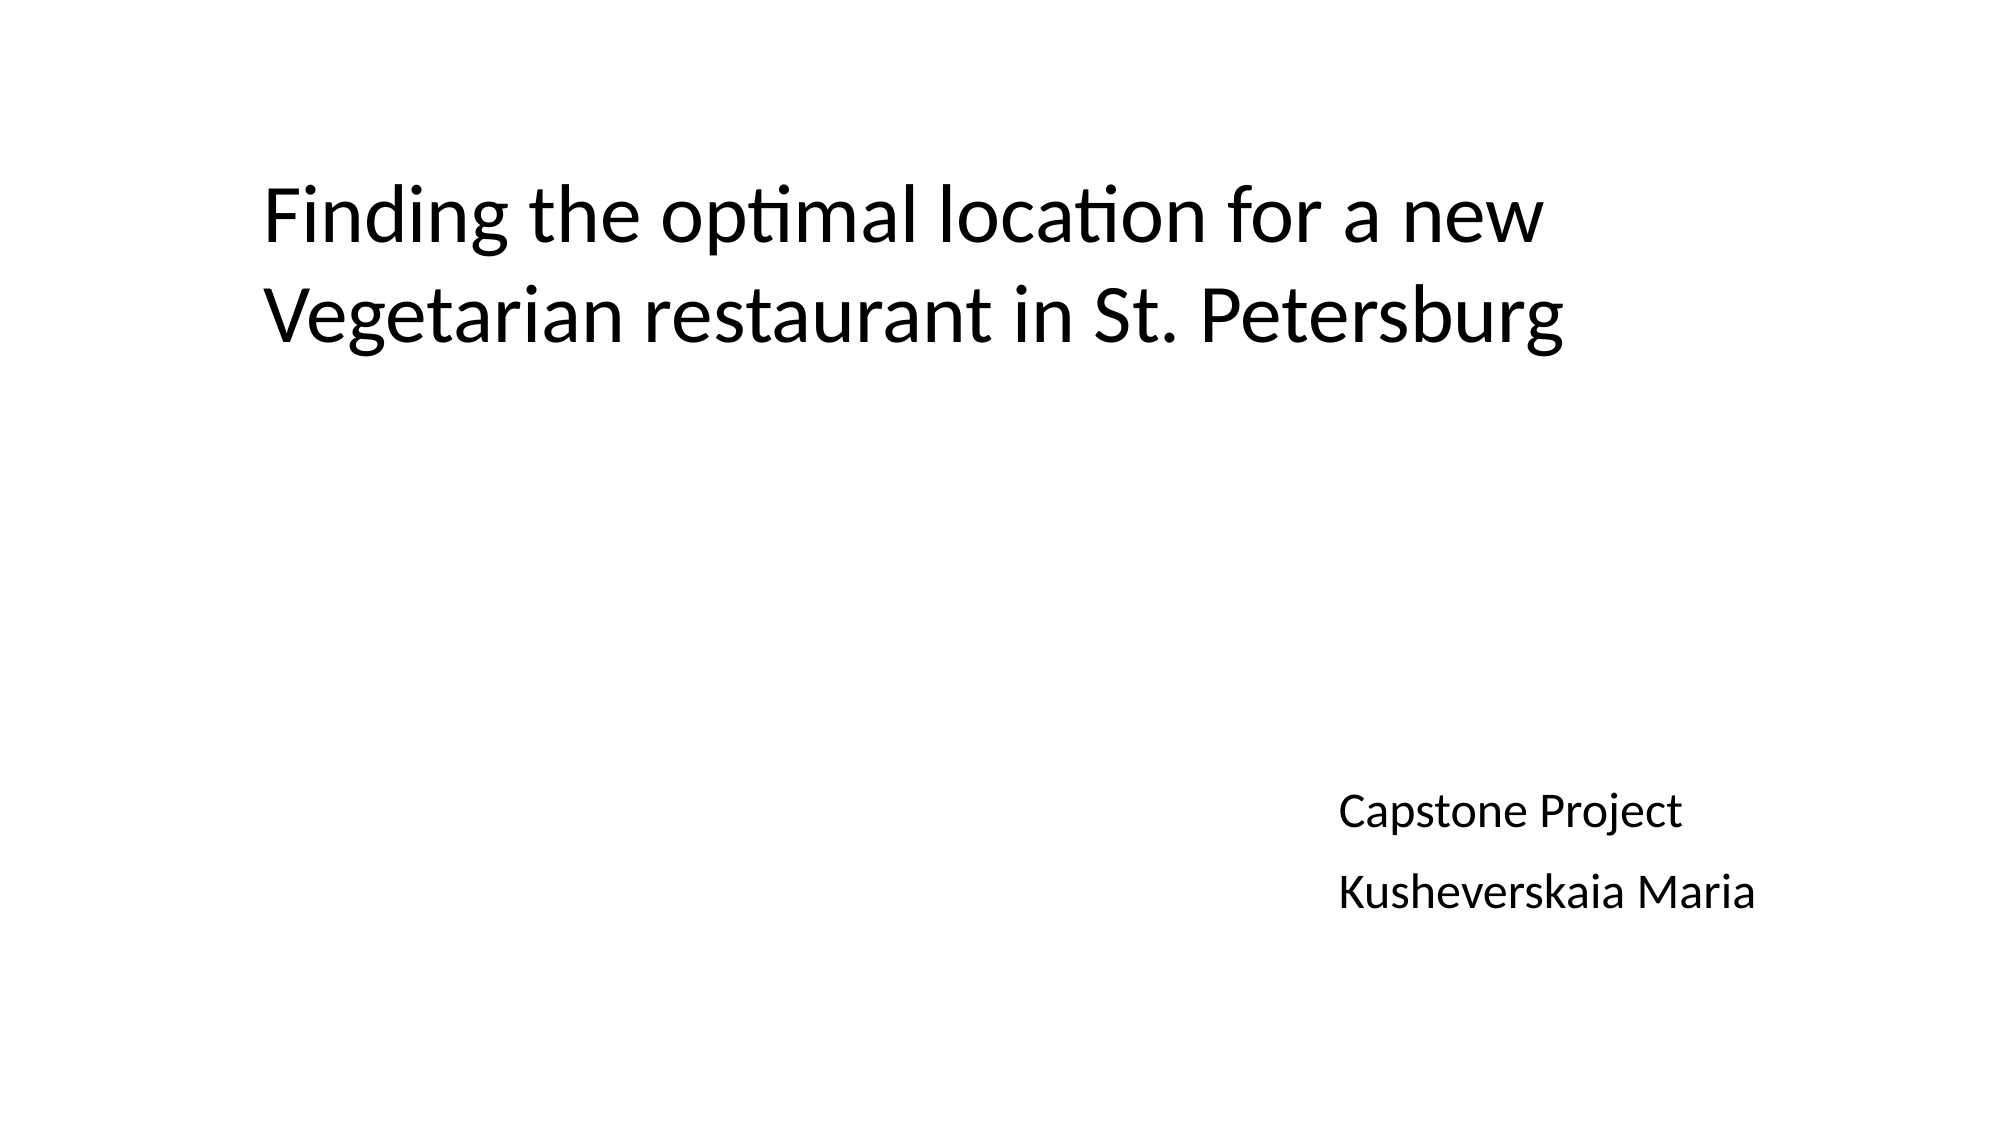

Finding the optimal location for a new Vegetarian restaurant in St. Petersburg
Capstone Project
Kusheverskaia Maria